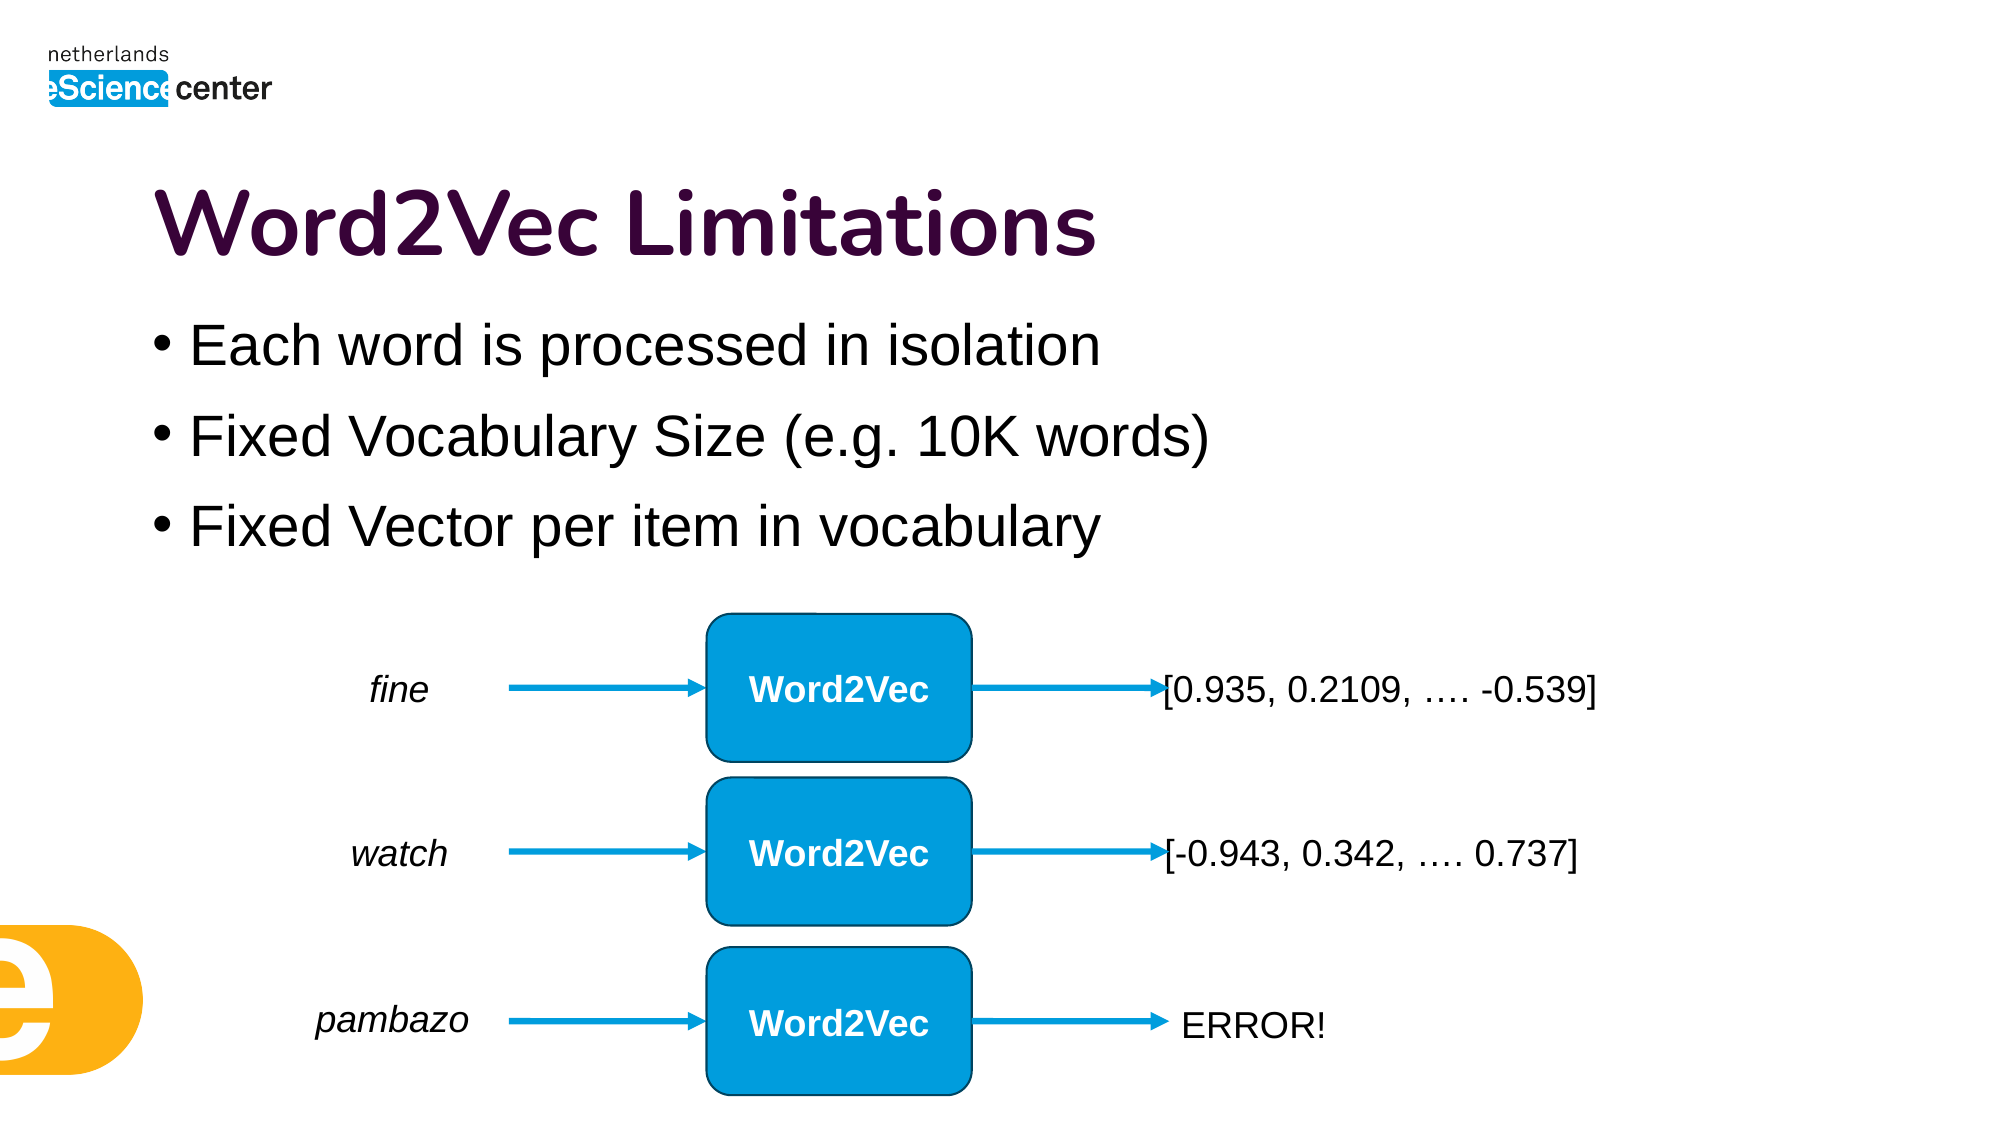

# Word2Vec Limitations
Each word is processed in isolation
Fixed Vocabulary Size (e.g. 10K words)
Fixed Vector per item in vocabulary

Word2Vec
fine
[0.935, 0.2109, …. -0.539]
Word2Vec
watch
[-0.943, 0.342, …. 0.737]
Word2Vec
pambazo
ERROR!